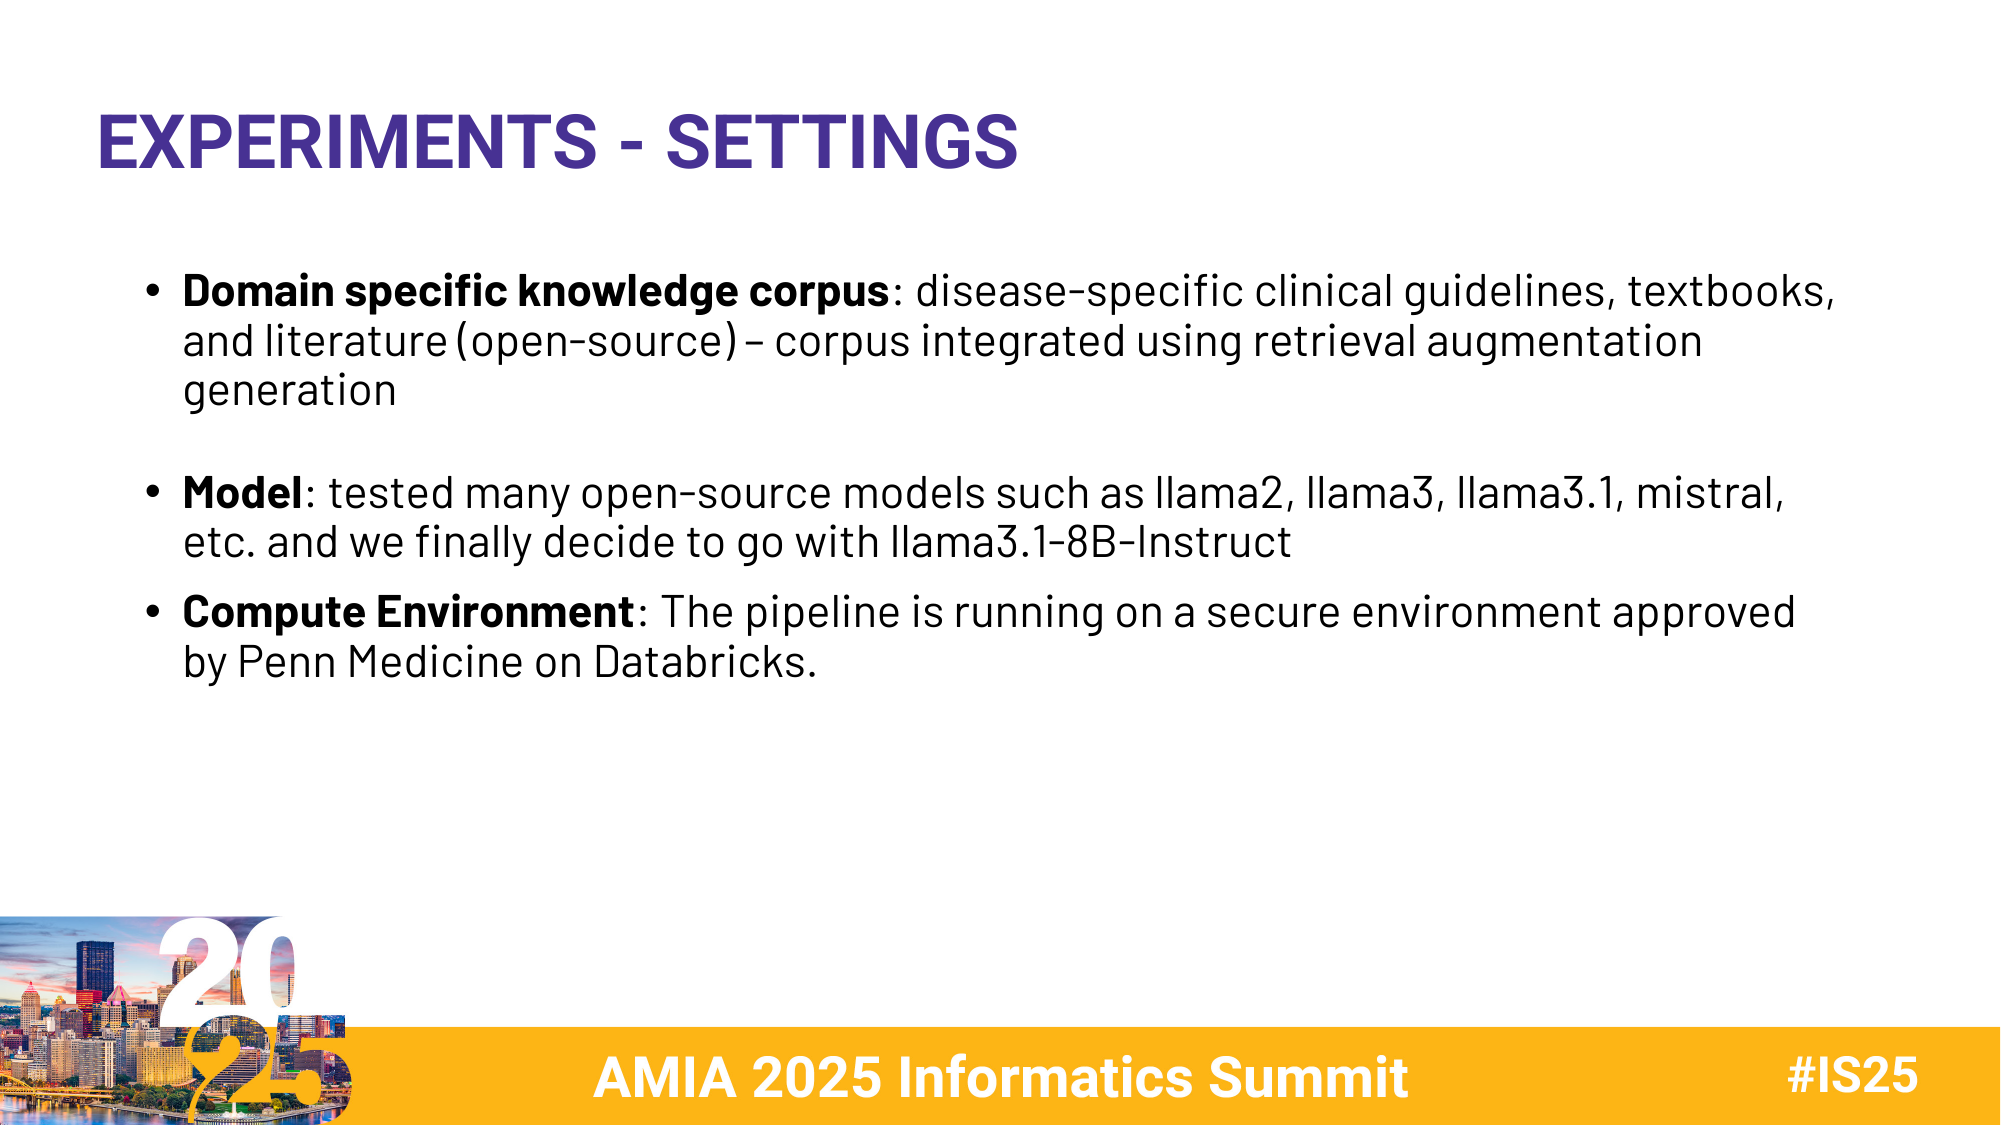

EXPERIMENTS - SETTINGS

Domain specific knowledge corpus: disease-specific clinical guidelines, textbooks, and literature (open-source) – corpus integrated using retrieval augmentation generation

Model: tested many open-source models such as llama2, llama3, llama3.1, mistral, etc. and we finally decide to go with llama3.1-8B-Instruct
Compute Environment: The pipeline is running on a secure environment approved by Penn Medicine on Databricks.